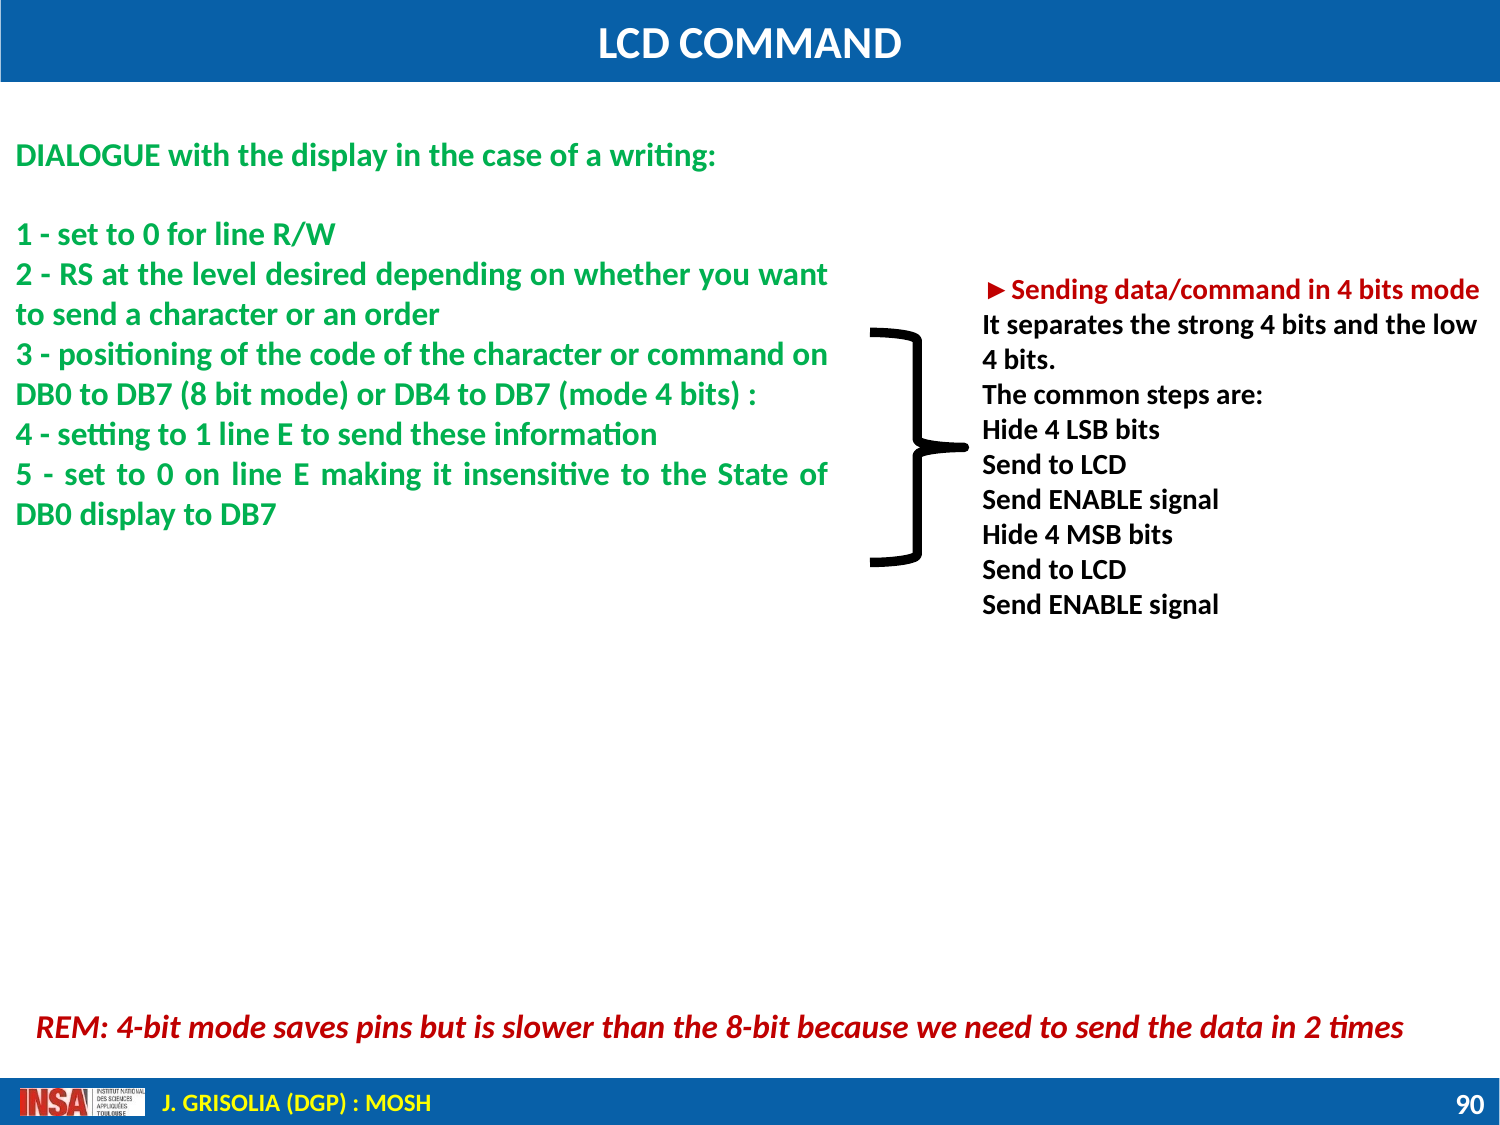

# LCD COMMAND
DIALOGUE with the display in the case of a writing:

1 - set to 0 for line R/W
2 - RS at the level desired depending on whether you want to send a character or an order
3 - positioning of the code of the character or command on DB0 to DB7 (8 bit mode) or DB4 to DB7 (mode 4 bits) :
4 - setting to 1 line E to send these information
5 - set to 0 on line E making it insensitive to the State of DB0 display to DB7
►Sending data/command in 4 bits mode
It separates the strong 4 bits and the low 4 bits.
The common steps are:
Hide 4 LSB bits
Send to LCD
Send ENABLE signal
Hide 4 MSB bits
Send to LCD
Send ENABLE signal

REM: 4-bit mode saves pins but is slower than the 8-bit because we need to send the data in 2 times
90